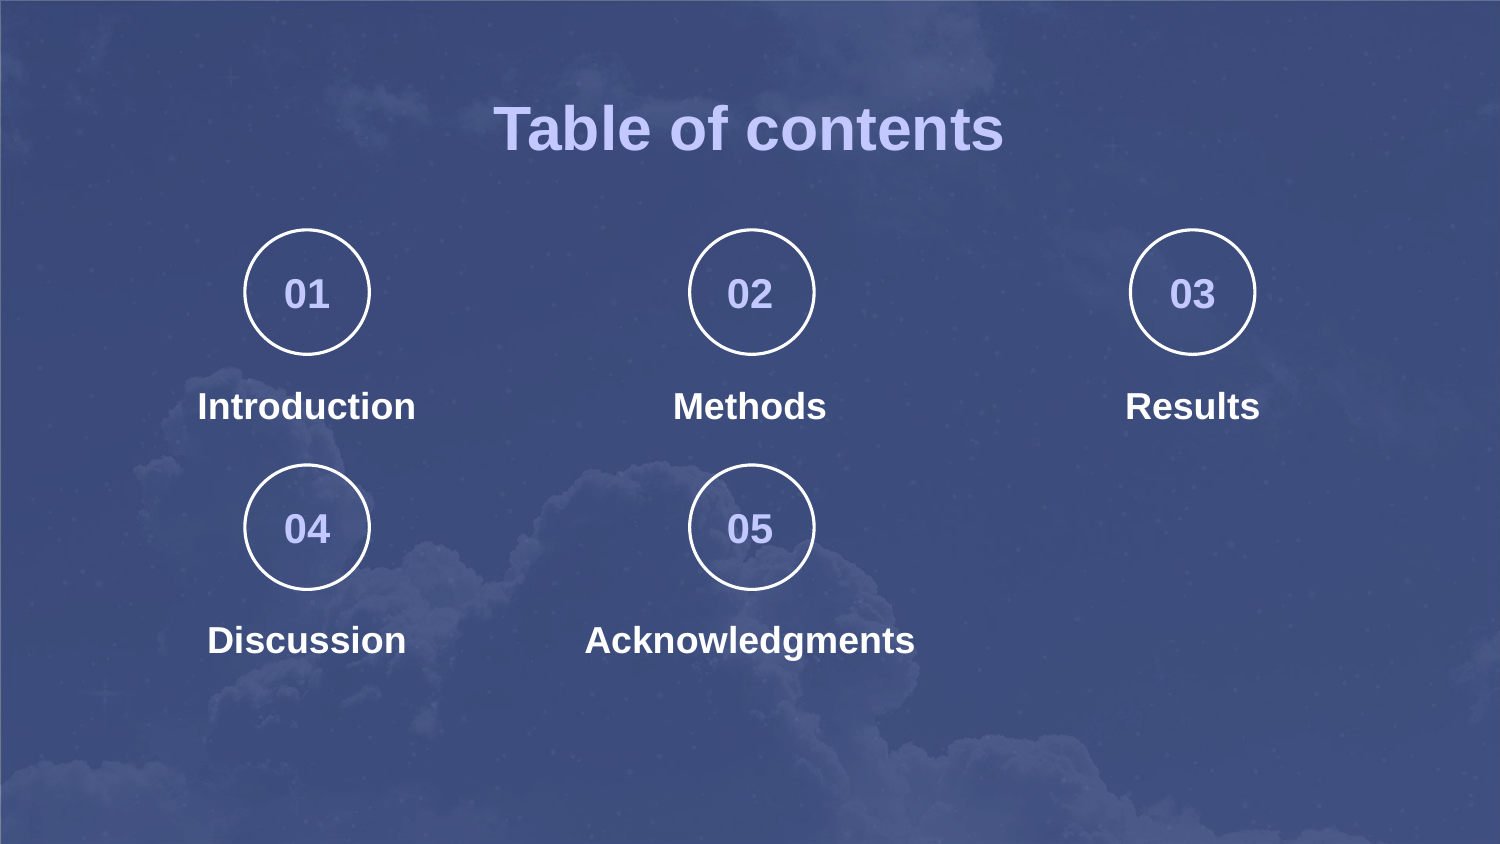

# Table of contents

01
02
03
Introduction
Methods
Results

04
05
Discussion
Acknowledgments